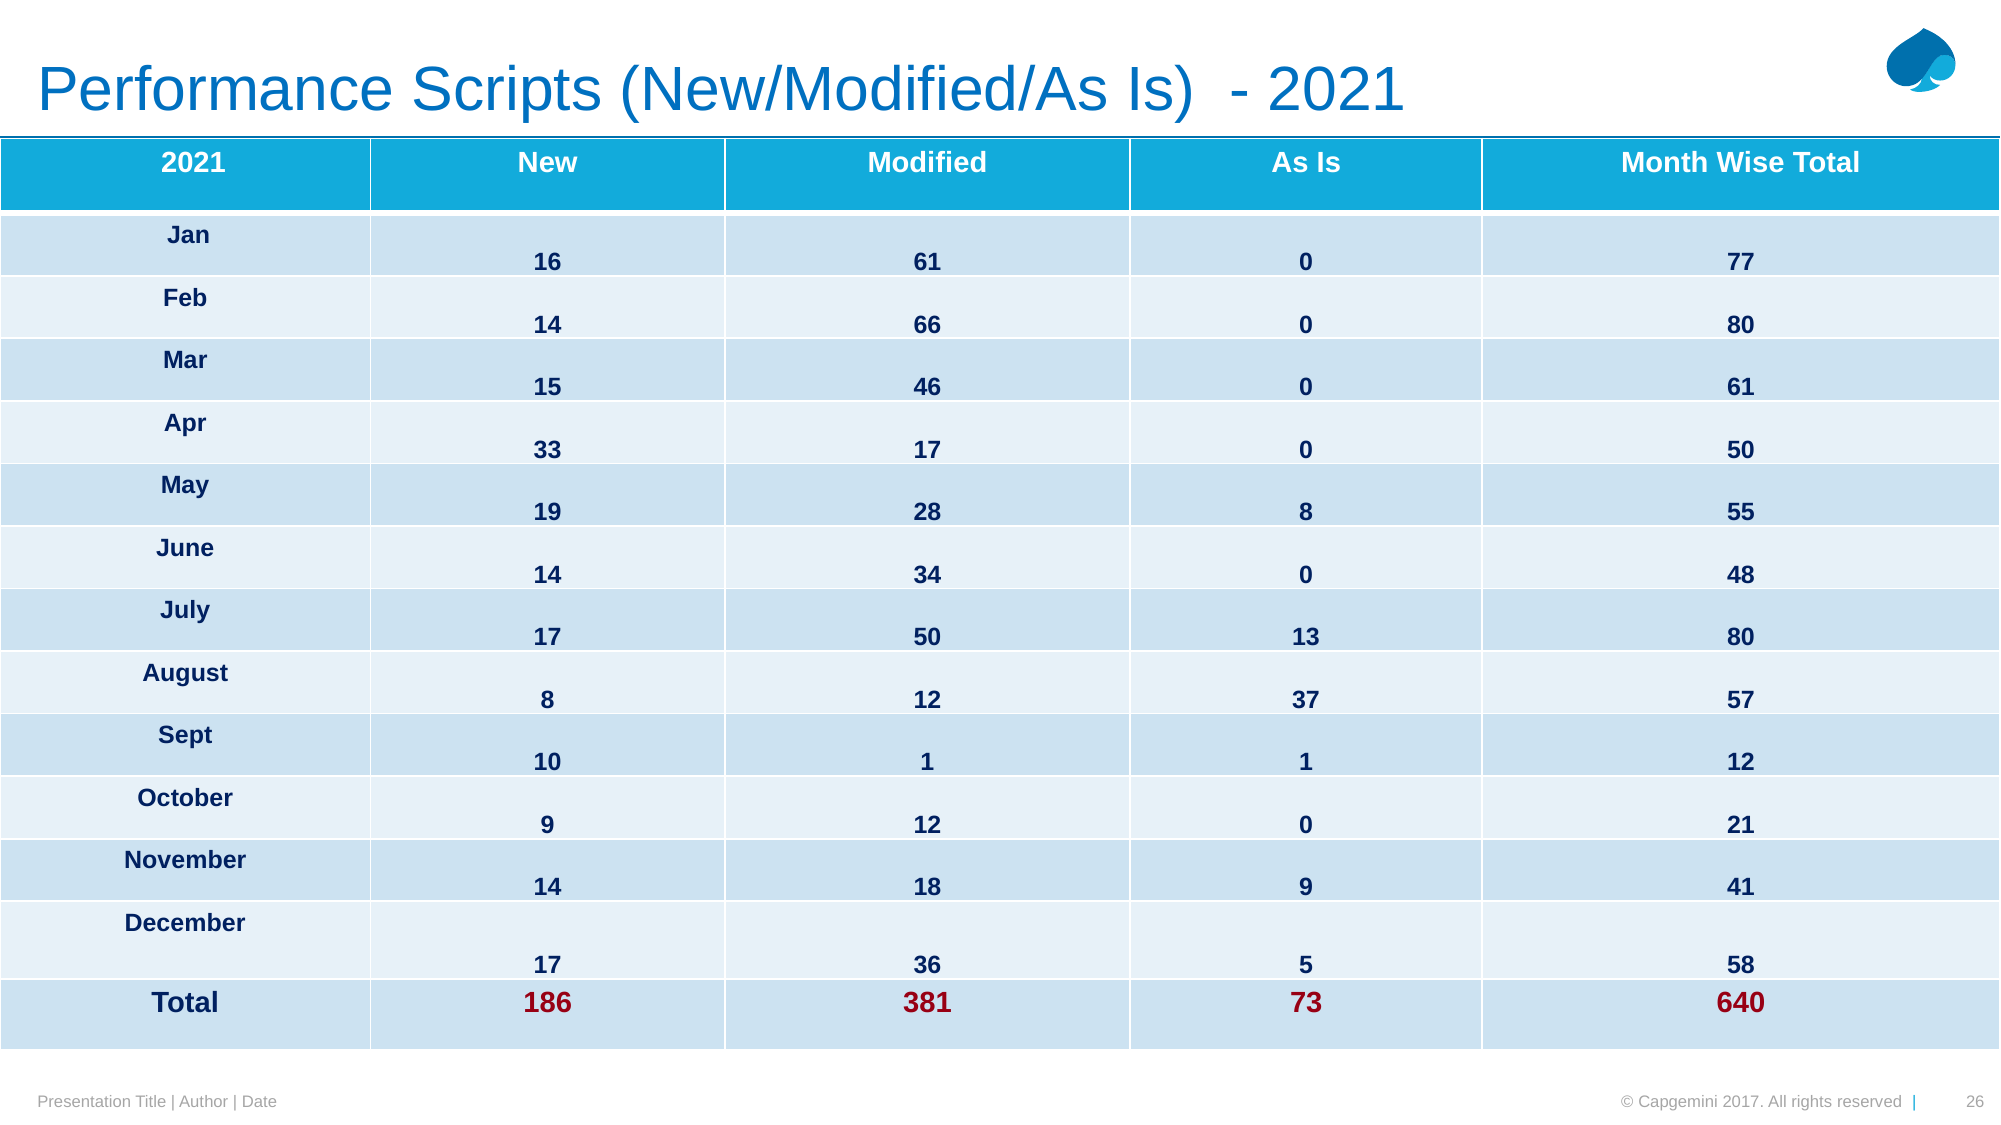

# Performance Scripts (New/Modified/As Is)  - 2021
| 2021 | New | Modified | As Is | Month Wise Total |
| --- | --- | --- | --- | --- |
| Jan | 16 | 61 | 0 | 77 |
| Feb | 14 | 66 | 0 | 80 |
| Mar | 15 | 46 | 0 | 61 |
| Apr | 33 | 17 | 0 | 50 |
| May | 19 | 28 | 8 | 55 |
| June | 14 | 34 | 0 | 48 |
| July | 17 | 50 | 13 | 80 |
| August | 8 | 12 | 37 | 57 |
| Sept | 10 | 1 | 1 | 12 |
| October | 9 | 12 | 0 | 21 |
| November | 14 | 18 | 9 | 41 |
| December | 17 | 36 | 5 | 58 |
| Total | 186 | 381 | 73 | 640 |